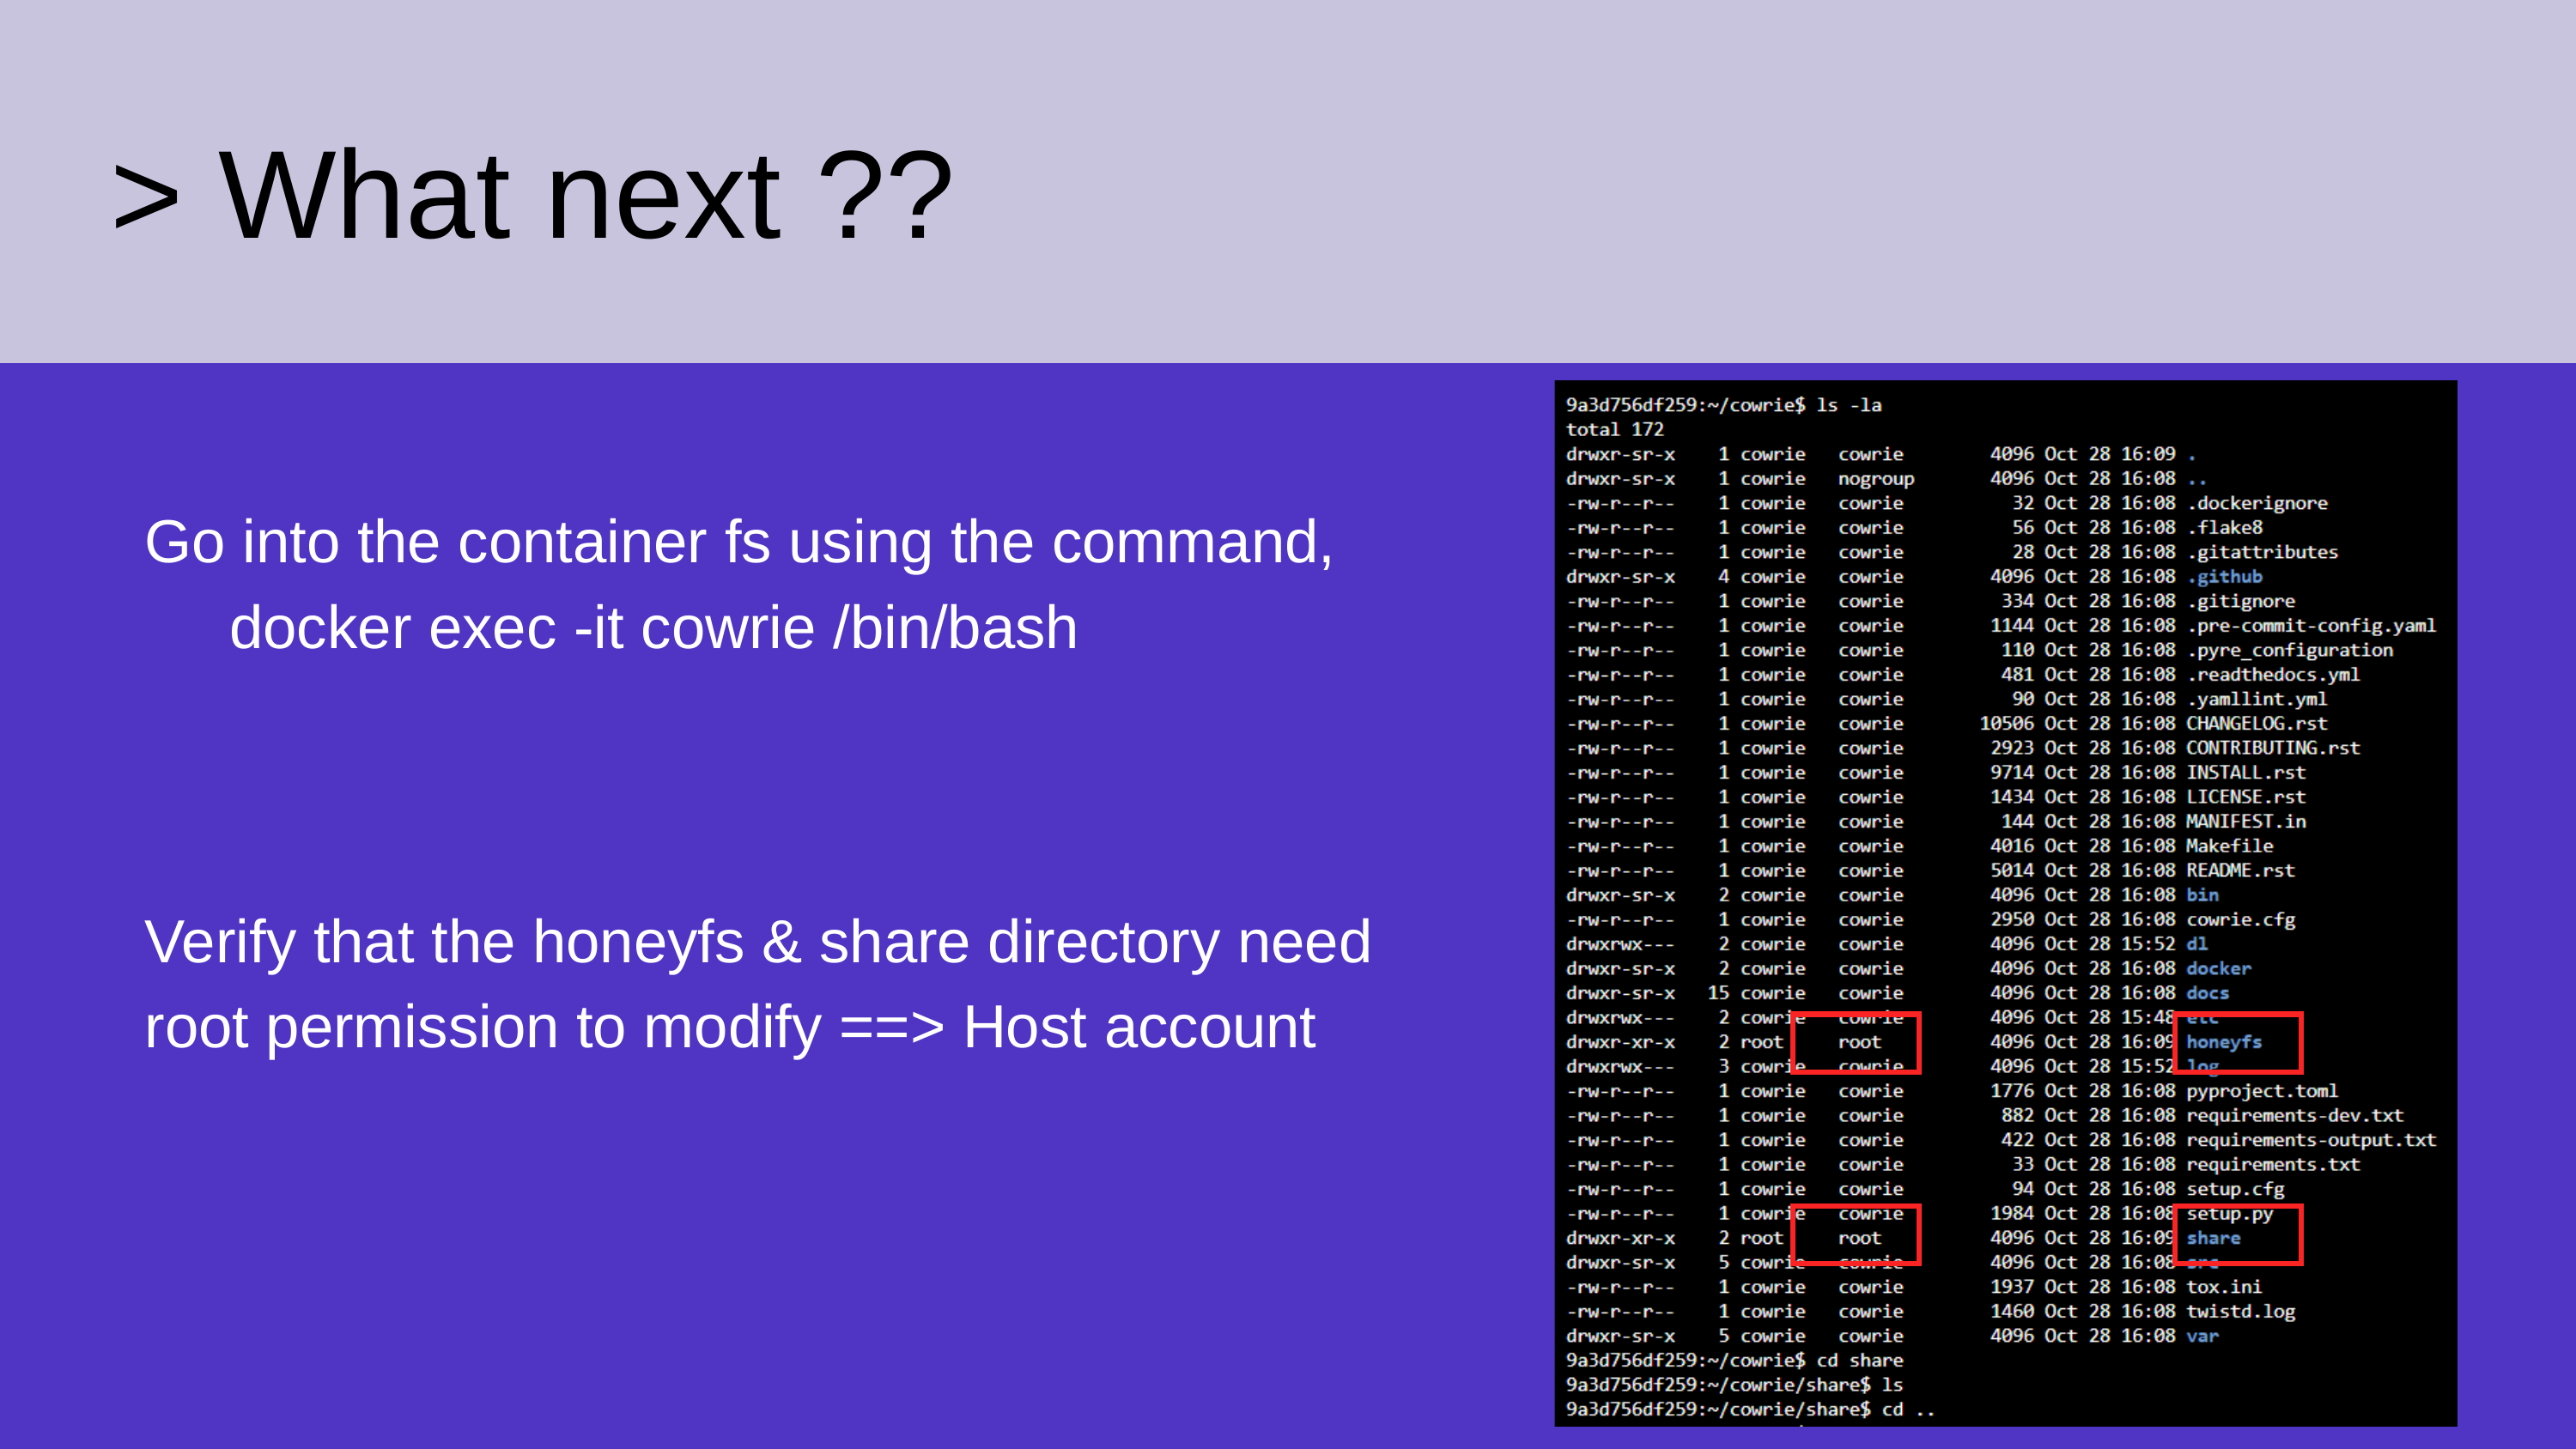

> What next ??

Go into the container fs using the command,
     docker exec -it cowrie /bin/bash
Verify that the honeyfs & share directory need root permission to modify ==> Host account